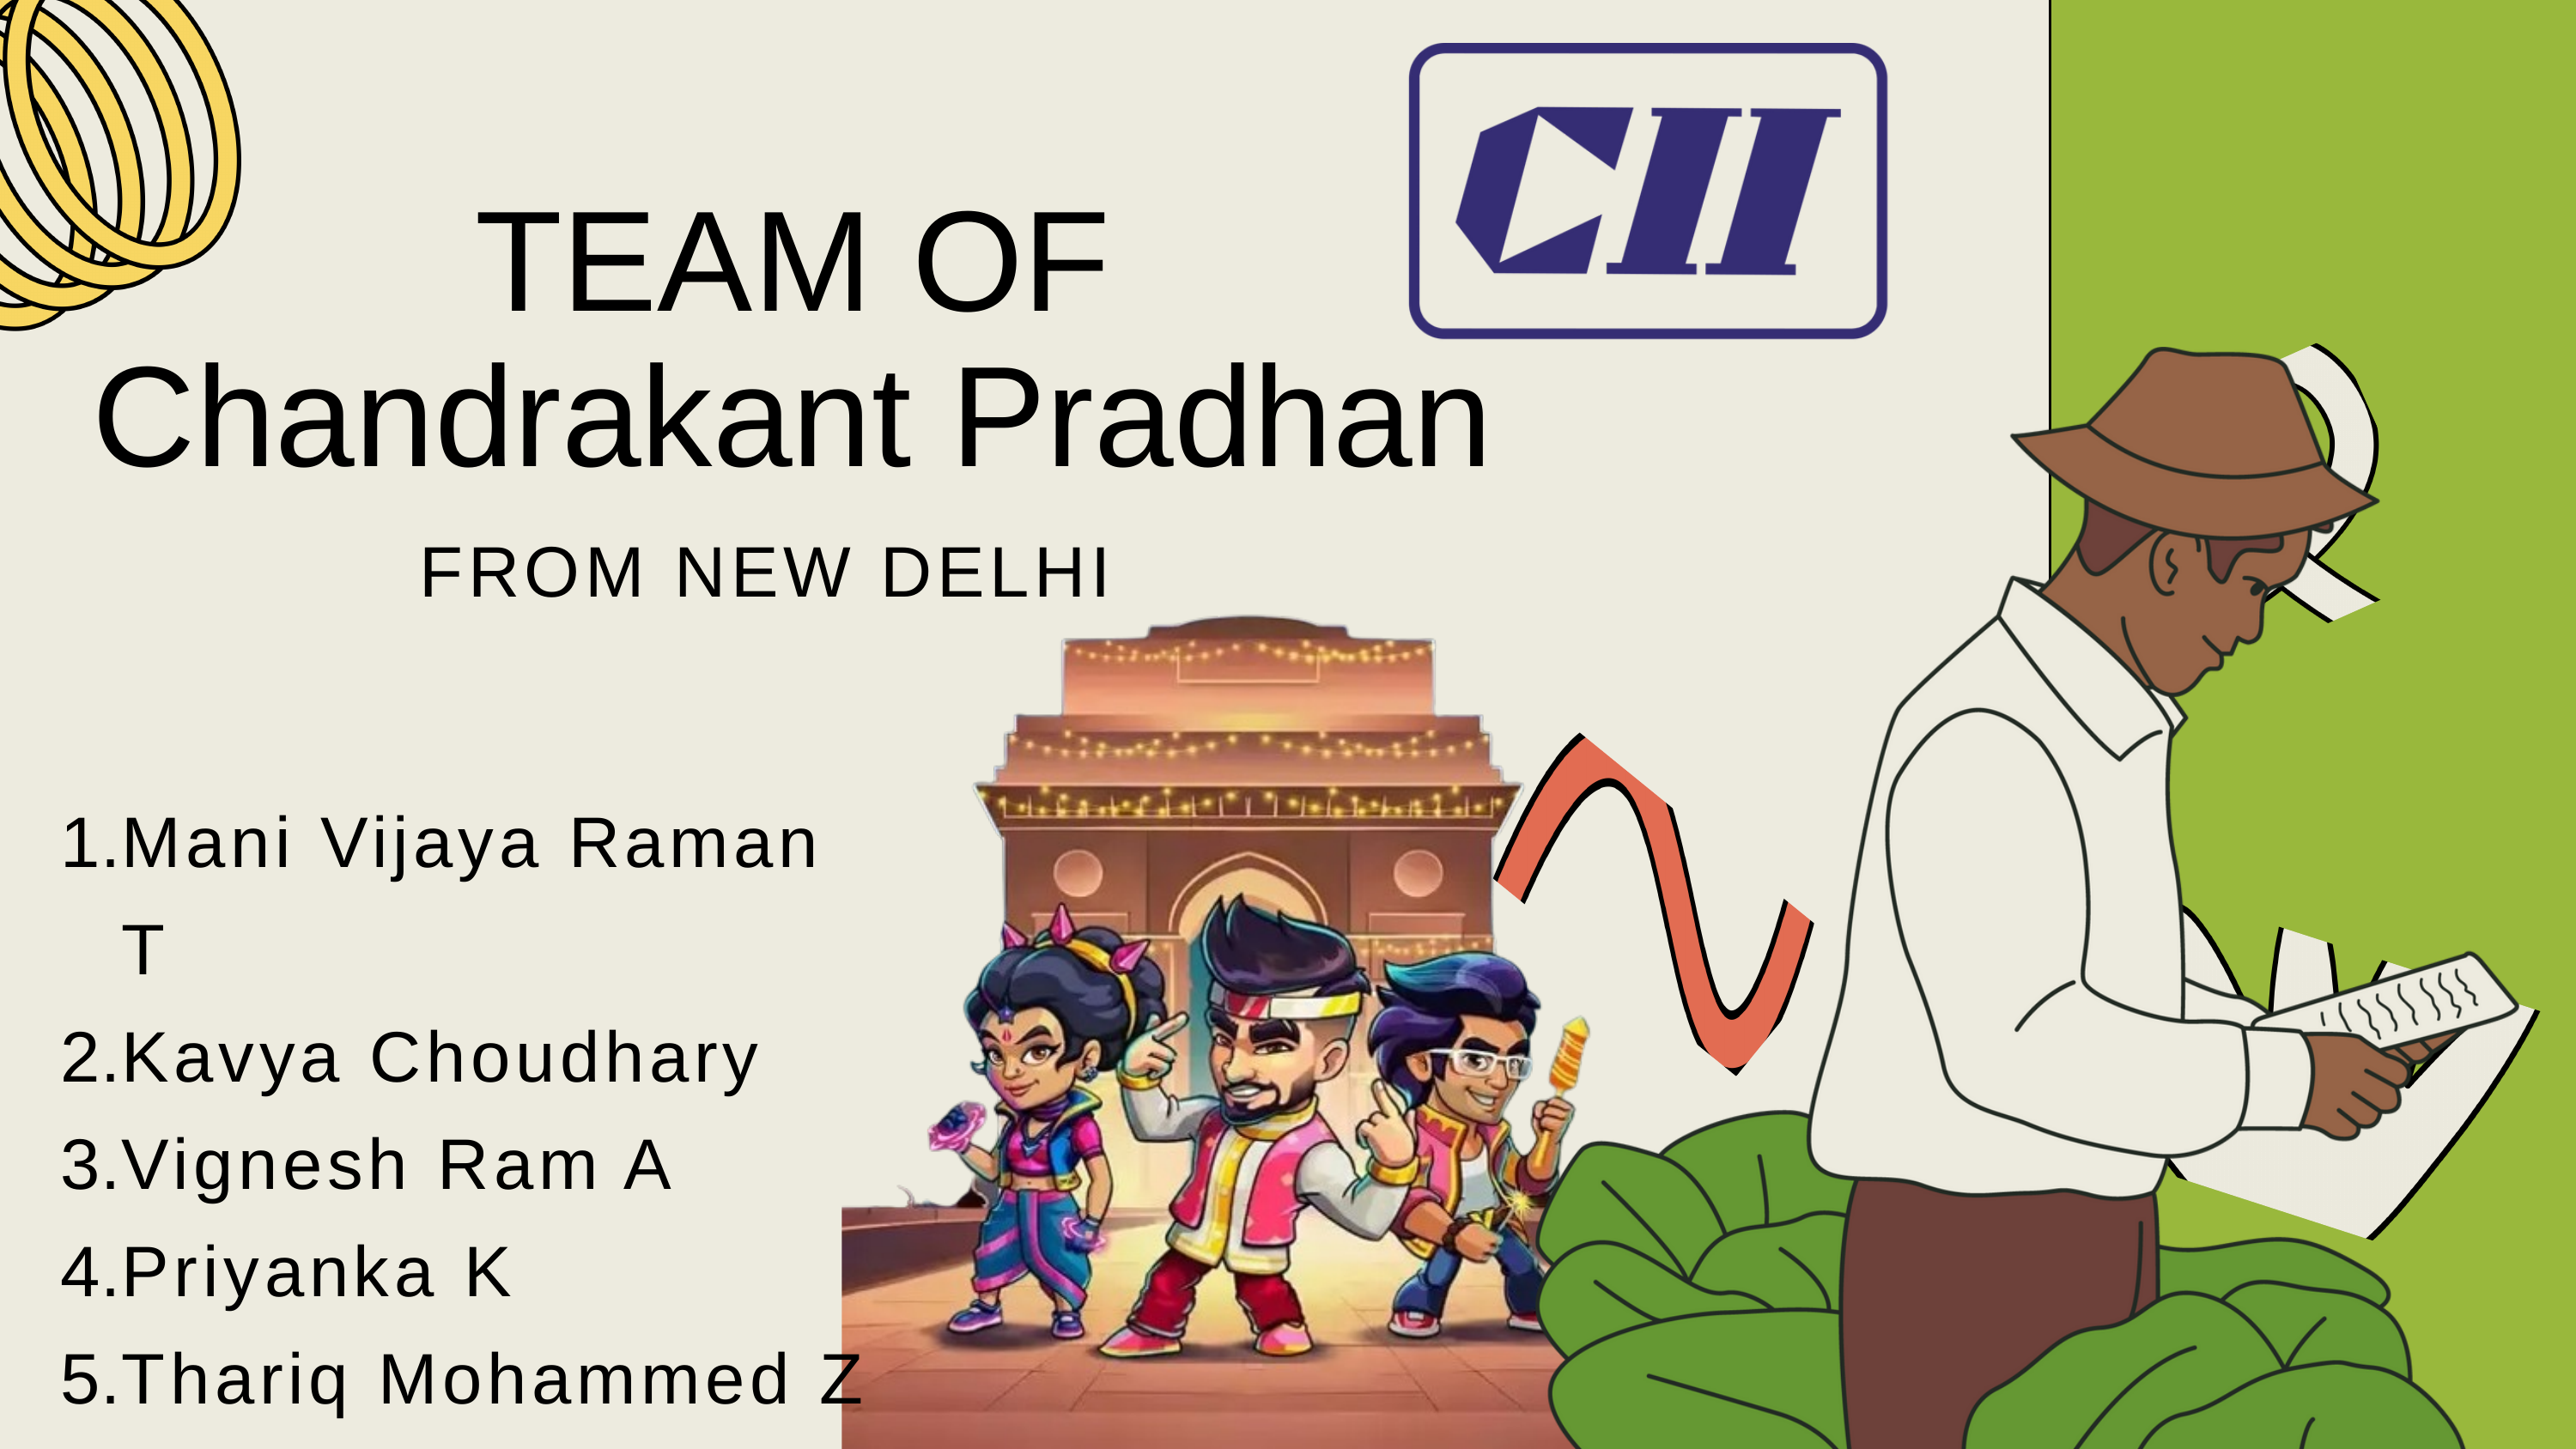

TEAM OF
Chandrakant Pradhan

FROM NEW DELHI

Mani Vijaya Raman T
Kavya Choudhary
Vignesh Ram A
Priyanka K
Thariq Mohammed Z
Upasana Nandi